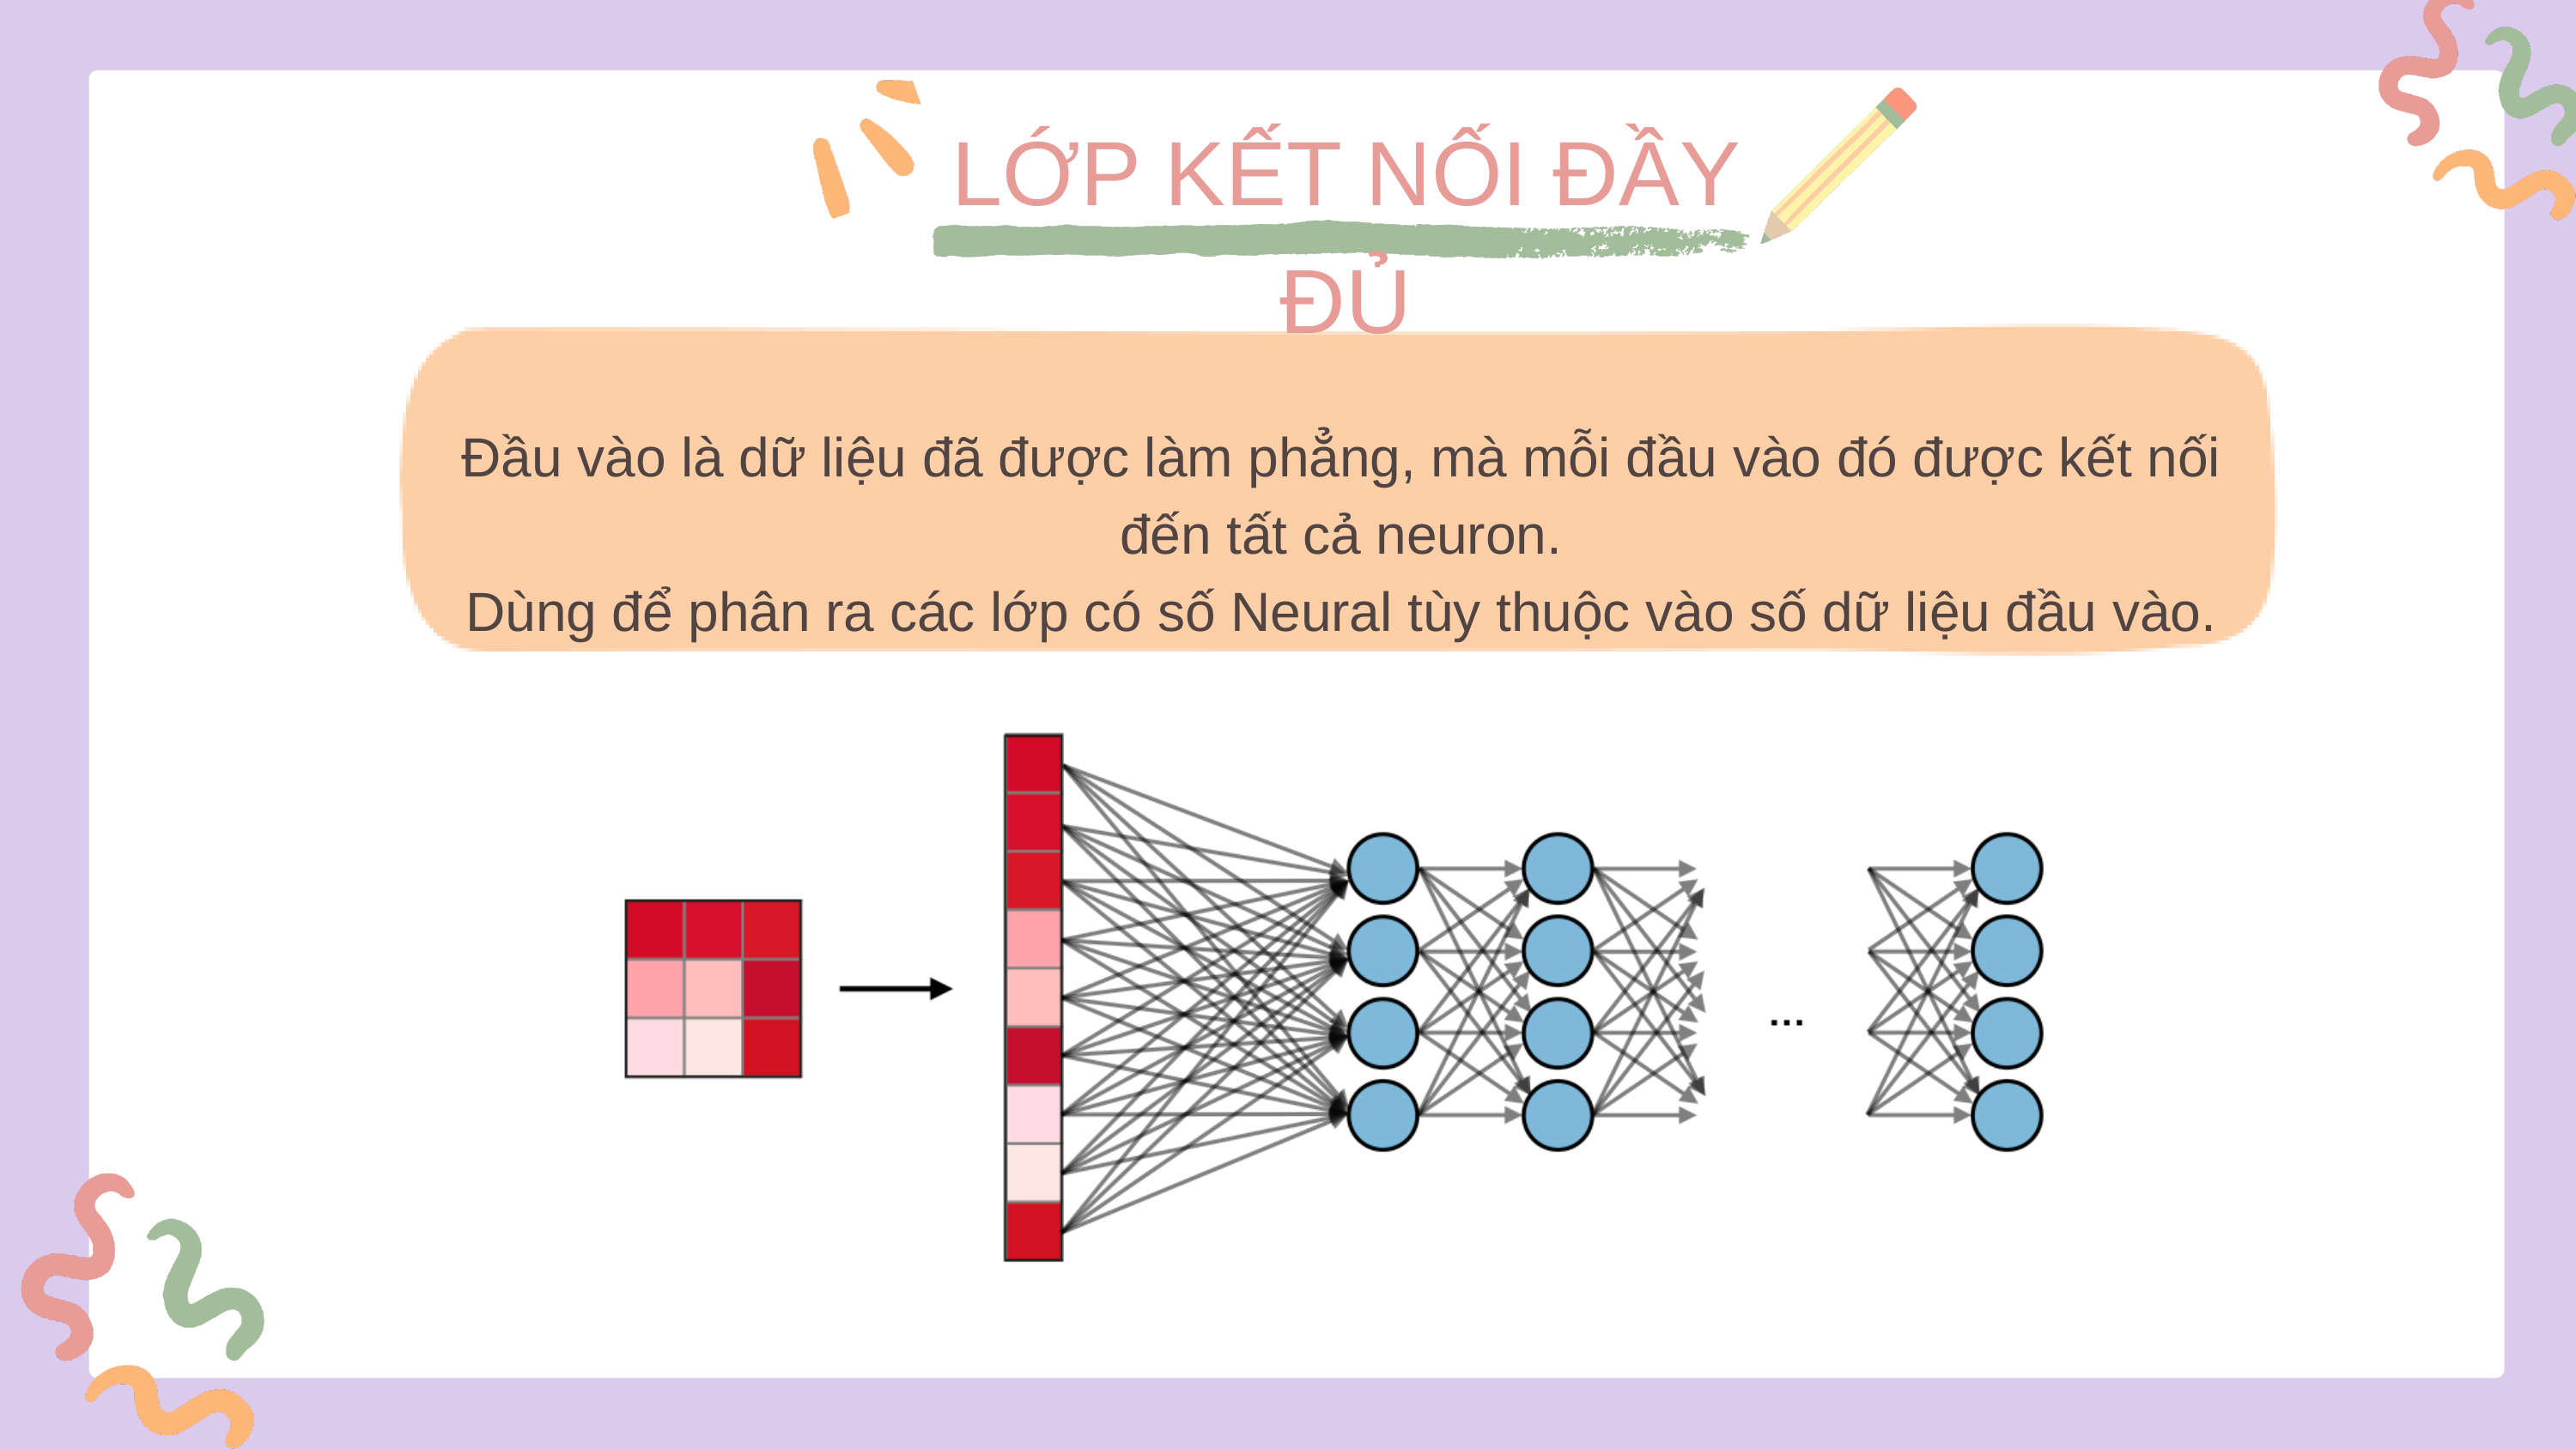

LỚP KẾT NỐI ĐẦY ĐỦ

Đầu vào là dữ liệu đã được làm phẳng, mà mỗi đầu vào đó được kết nối đến tất cả neuron.
Dùng để phân ra các lớp có số Neural tùy thuộc vào số dữ liệu đầu vào.